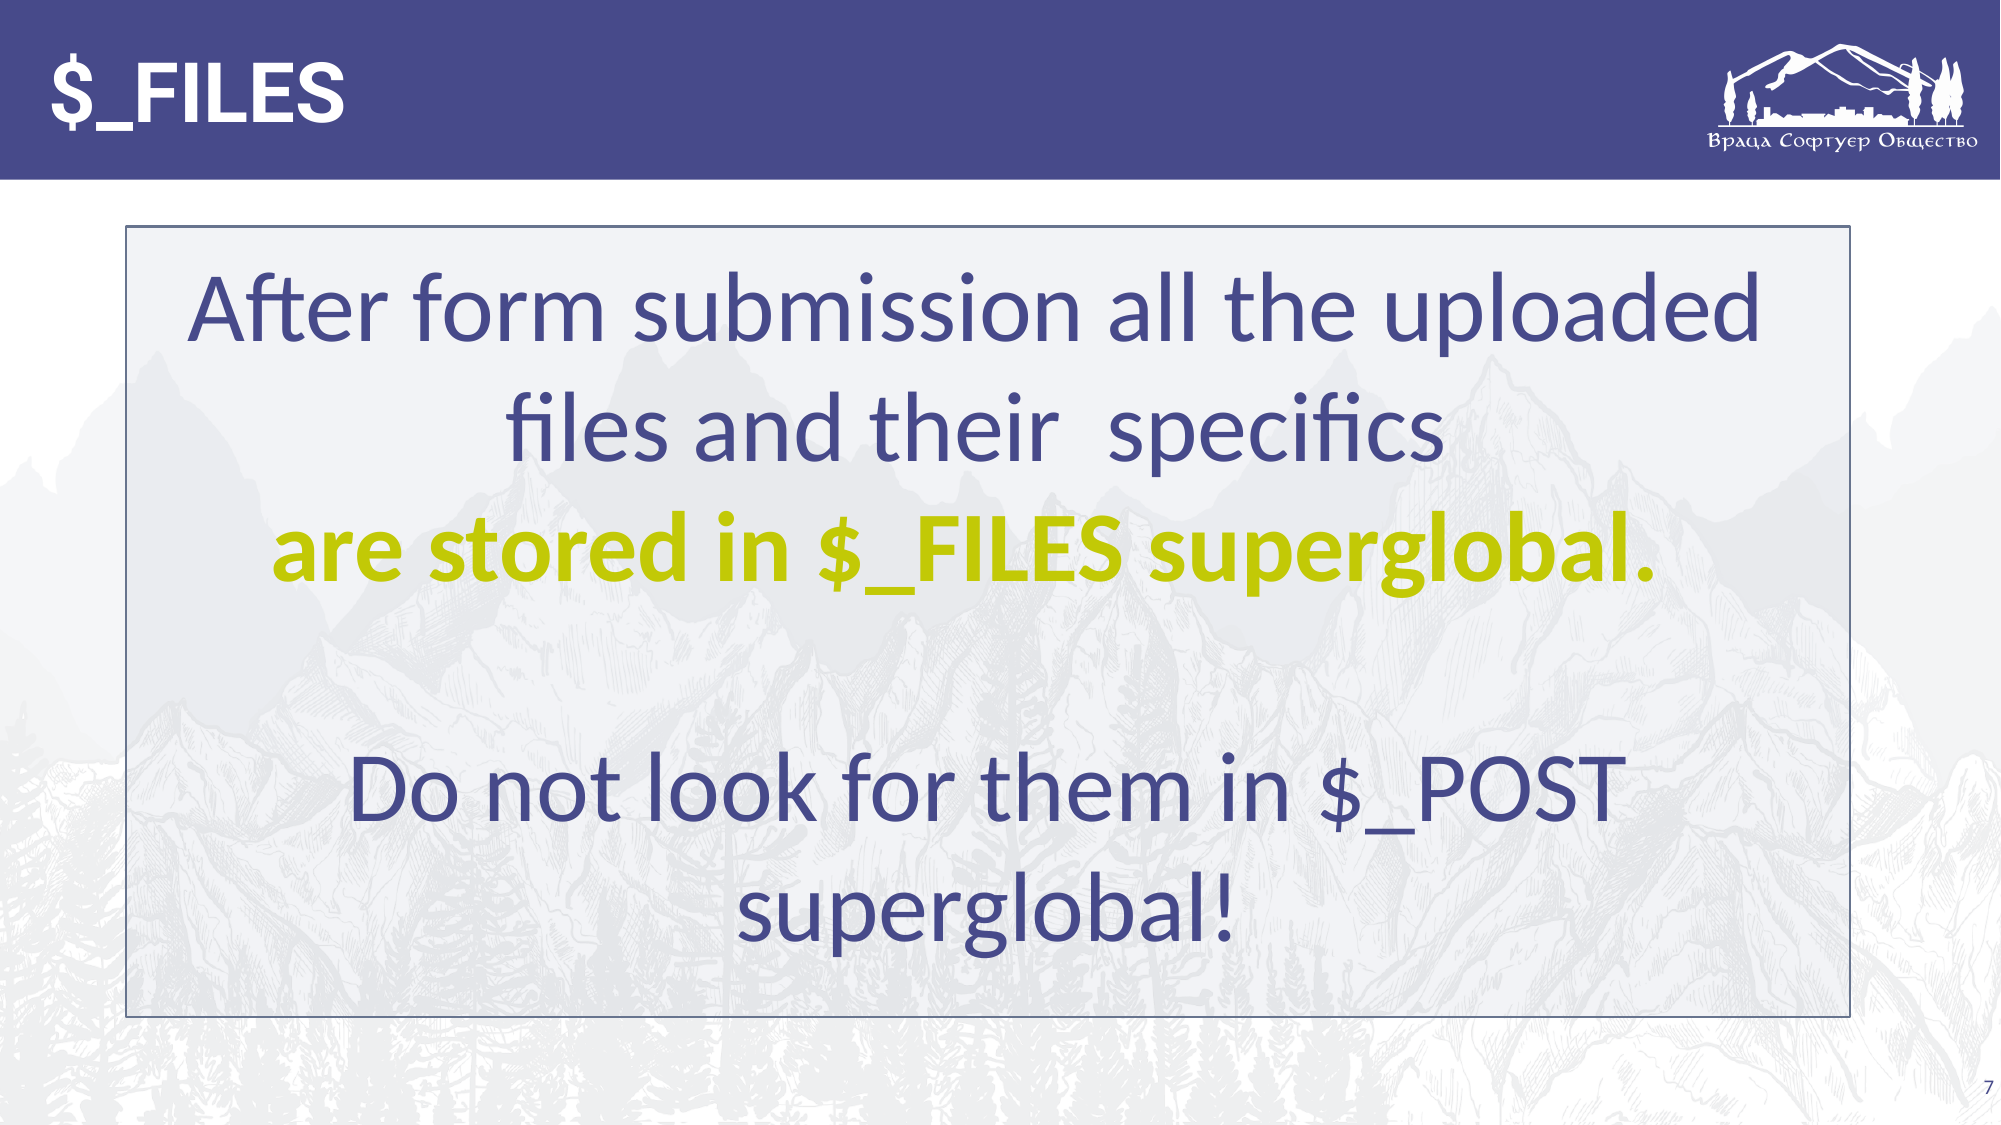

# $_FILES

After form submission all the uploaded  files and their  specifics
are stored in $_FILES superglobal.

Do not look for them in $_POST superglobal!
7